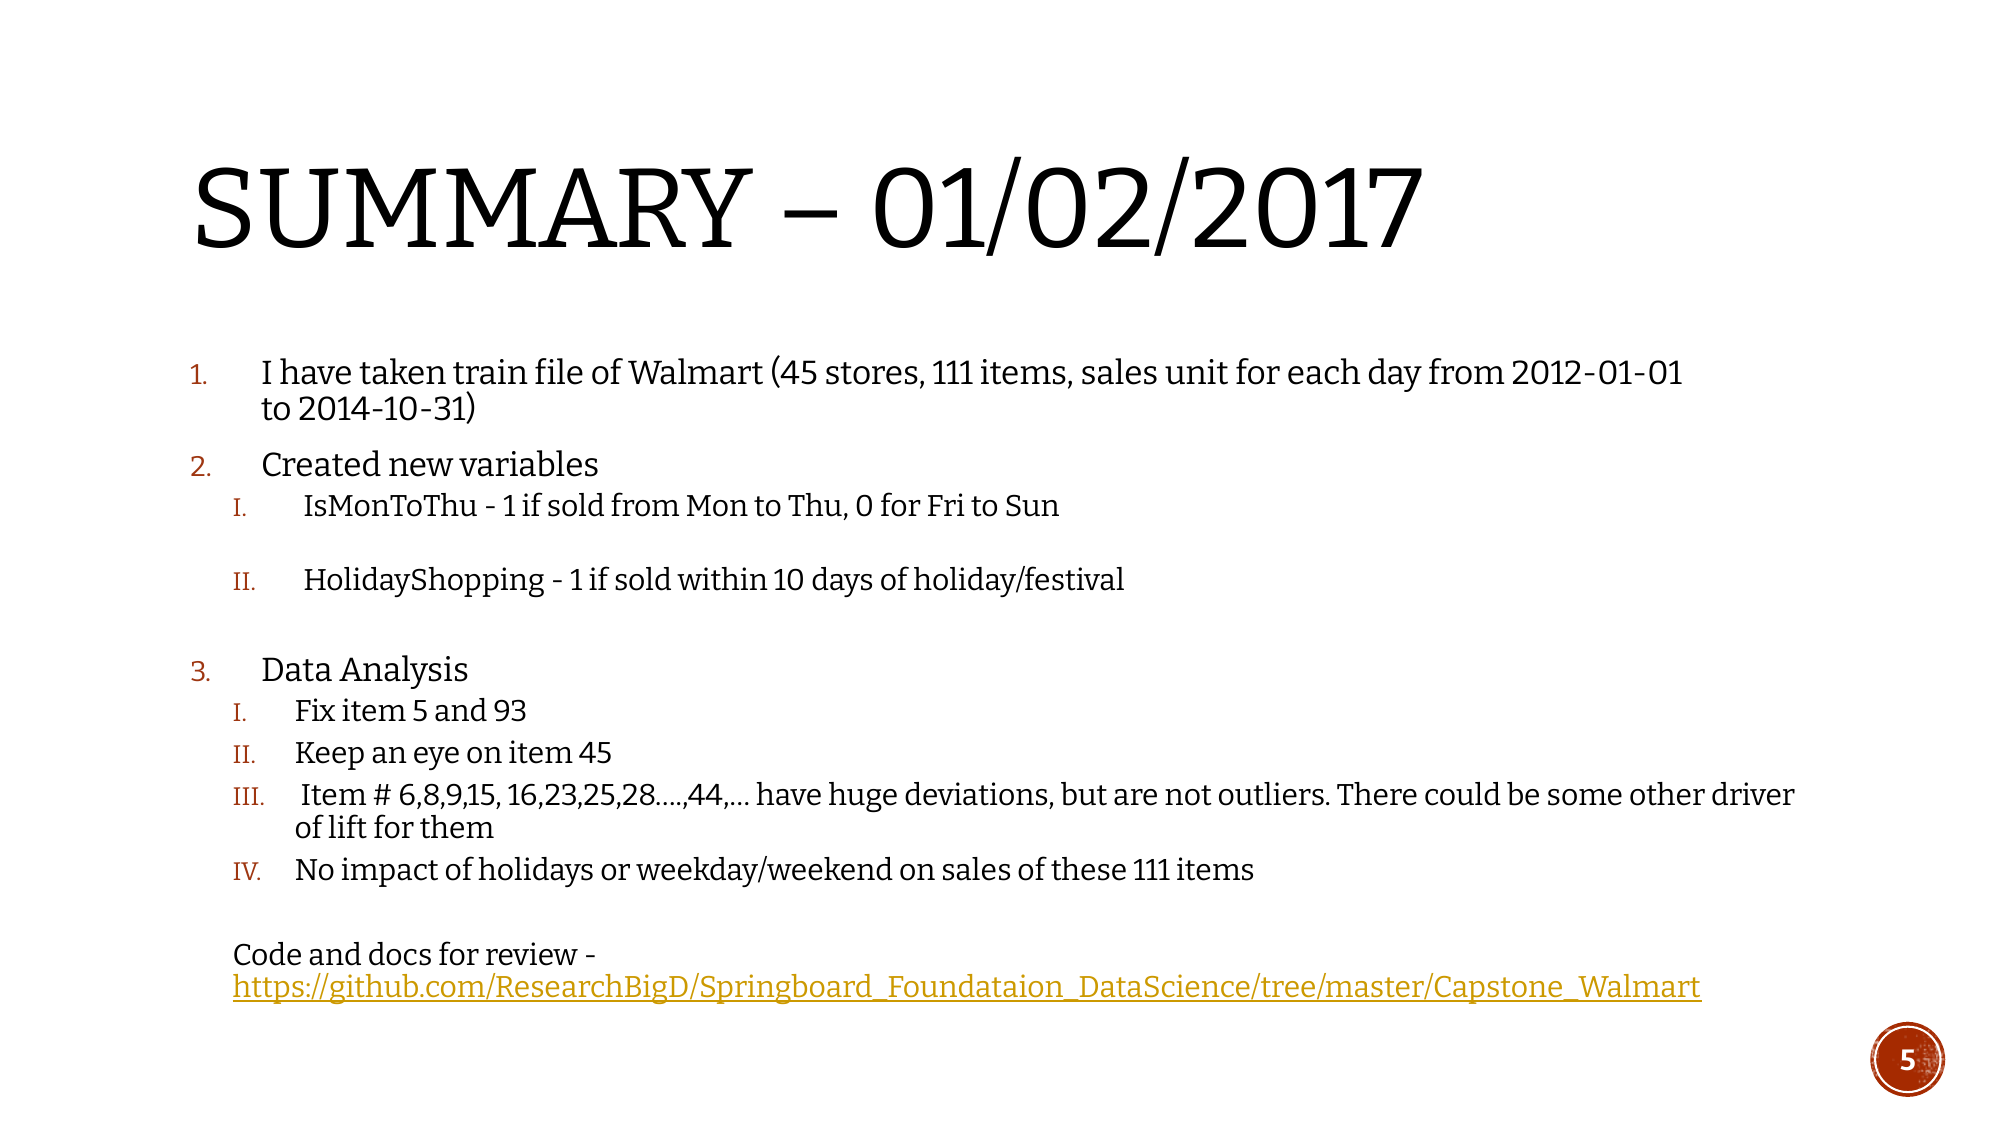

# Summary – 01/02/2017
I have taken train file of Walmart (45 stores, 111 items, sales unit for each day from 2012-01-01 to 2014-10-31)
Created new variables
IsMonToThu - 1 if sold from Mon to Thu, 0 for Fri to Sun
HolidayShopping - 1 if sold within 10 days of holiday/festival
Data Analysis
Fix item 5 and 93
Keep an eye on item 45
 Item # 6,8,9,15, 16,23,25,28….,44,… have huge deviations, but are not outliers. There could be some other driver of lift for them
No impact of holidays or weekday/weekend on sales of these 111 items

Code and docs for review - https://github.com/ResearchBigD/Springboard_Foundataion_DataScience/tree/master/Capstone_Walmart

5